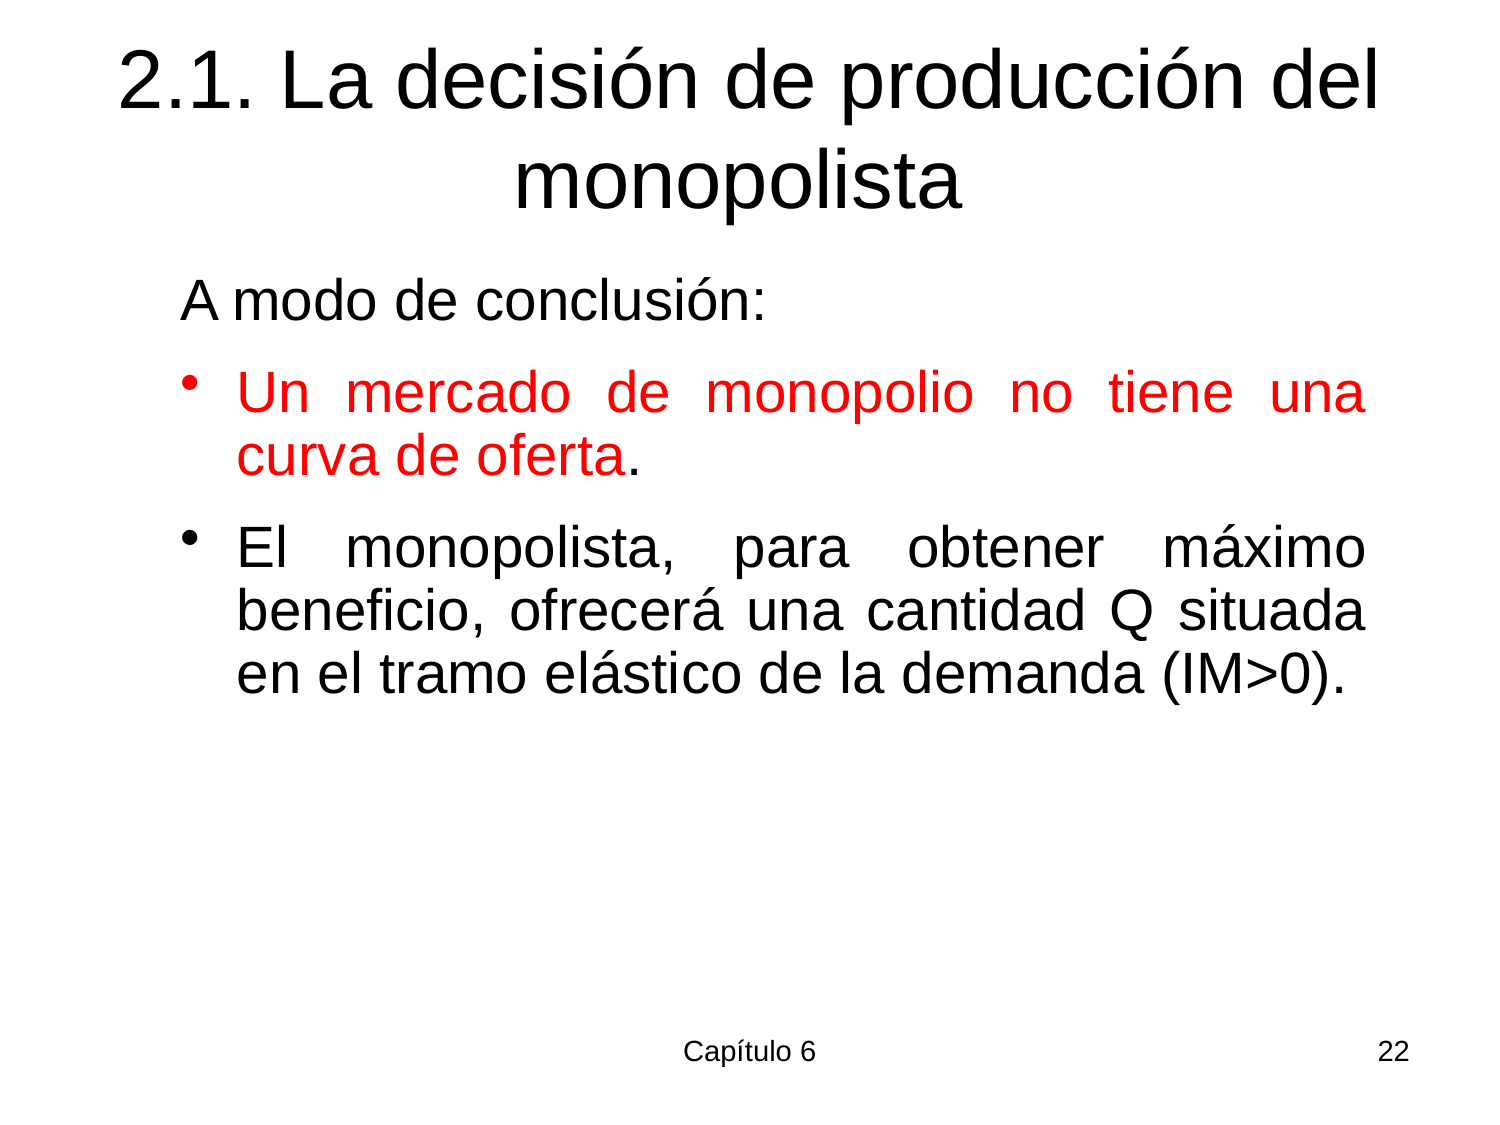

# 2.1. La decisión de producción del monopolista
A modo de conclusión:
Un mercado de monopolio no tiene una curva de oferta.
El monopolista, para obtener máximo beneficio, ofrecerá una cantidad Q situada en el tramo elástico de la demanda (IM>0).
Capítulo 6
22